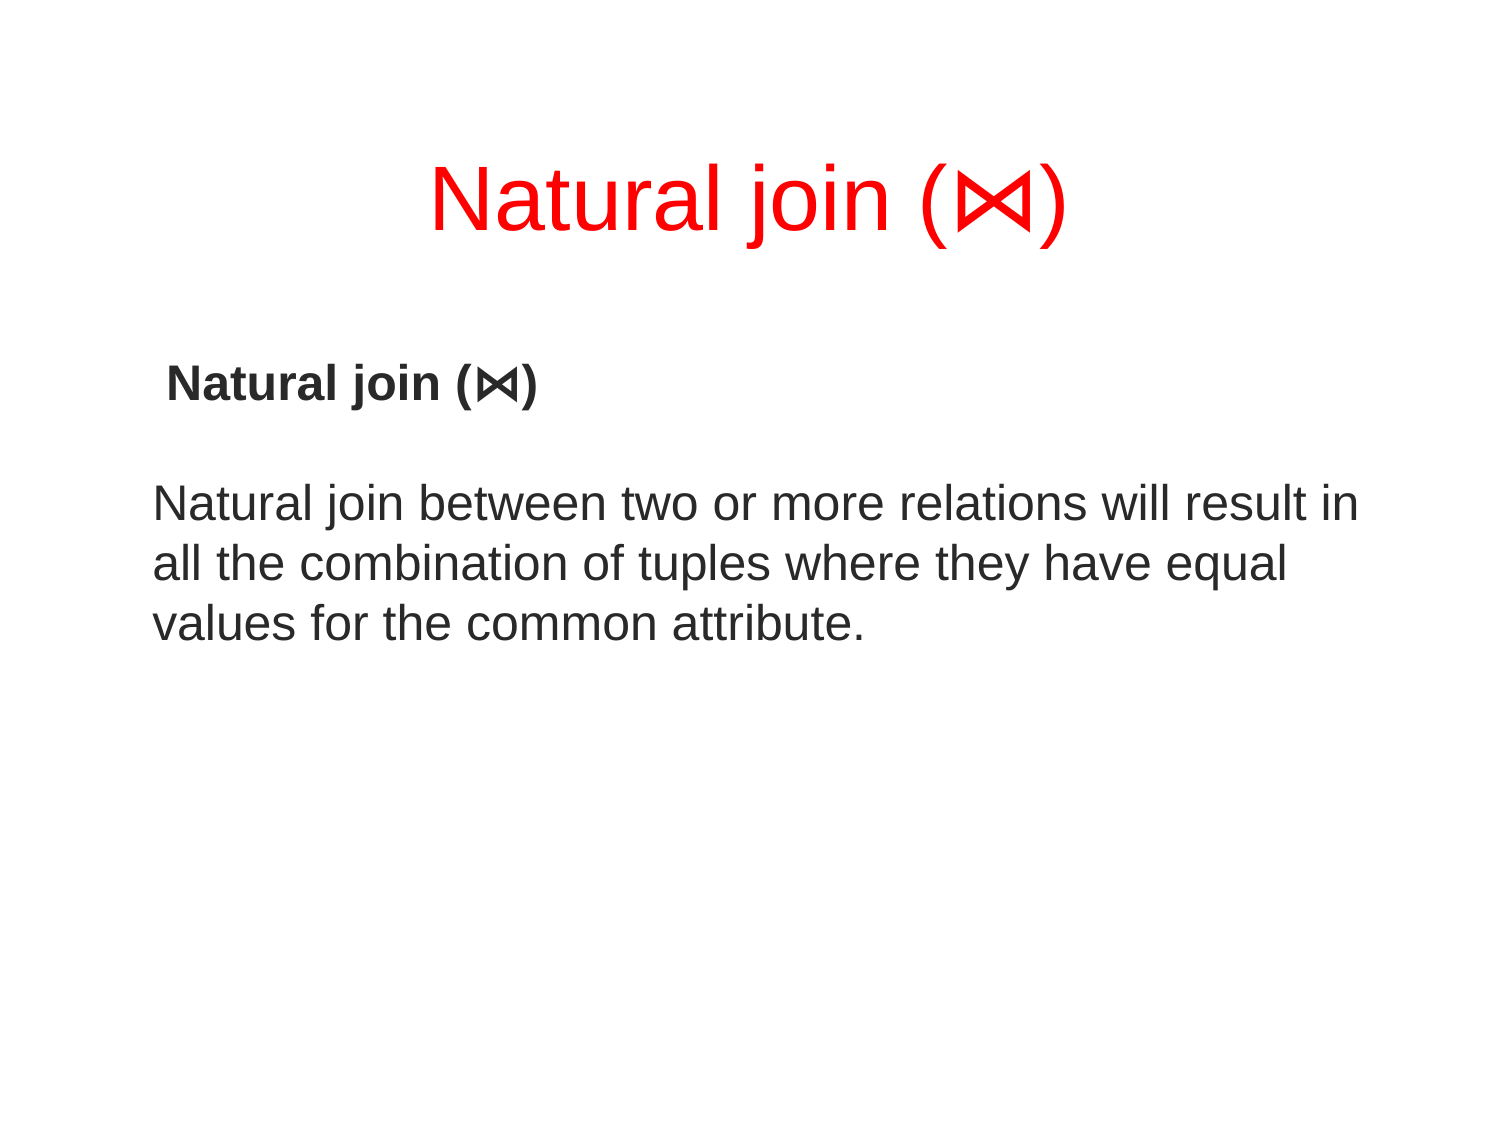

# Natural join (⋈)
 Natural join (⋈)

Natural join between two or more relations will result in all the combination of tuples where they have equal values for the common attribute.